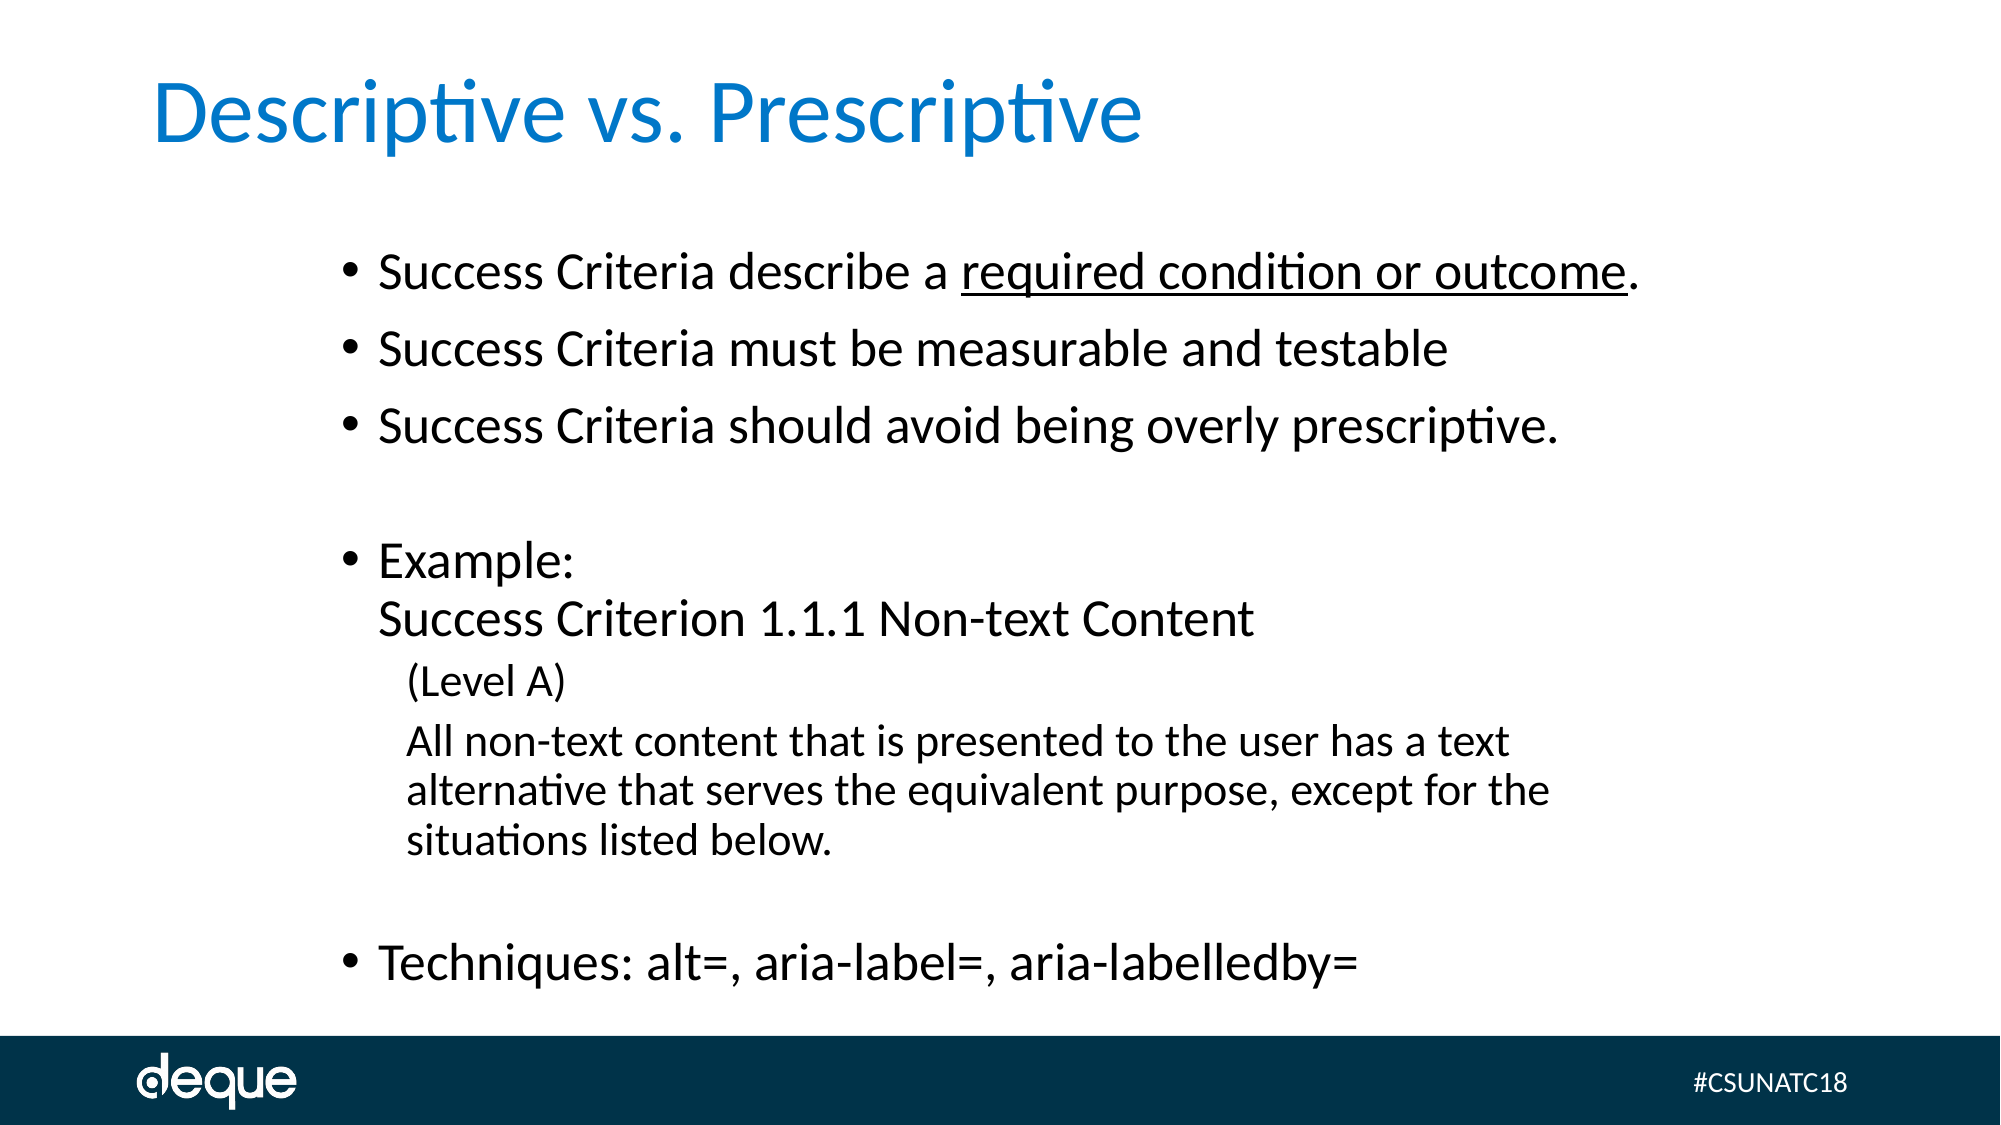

# Descriptive vs. Prescriptive
Success Criteria describe a required condition or outcome.
Success Criteria must be measurable and testable
Success Criteria should avoid being overly prescriptive.
Example:
Success Criterion 1.1.1 Non-text Content
(Level A)
All non-text content that is presented to the user has a text alternative that serves the equivalent purpose, except for the situations listed below.
Techniques: alt=, aria-label=, aria-labelledby=